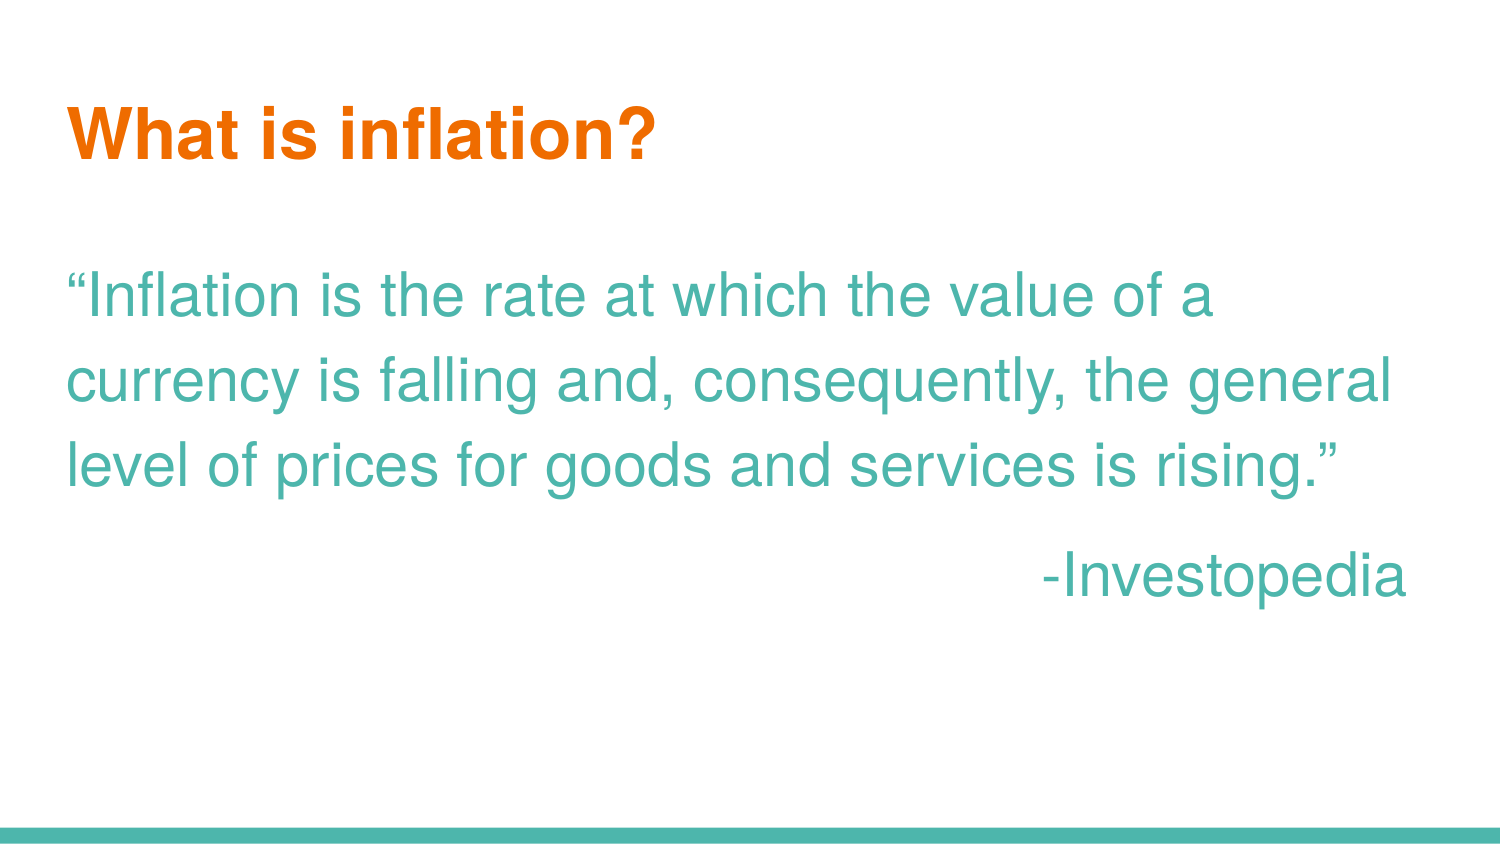

# What is inflation?
“Inflation is the rate at which the value of a currency is falling and, consequently, the general level of prices for goods and services is rising.”
-Investopedia